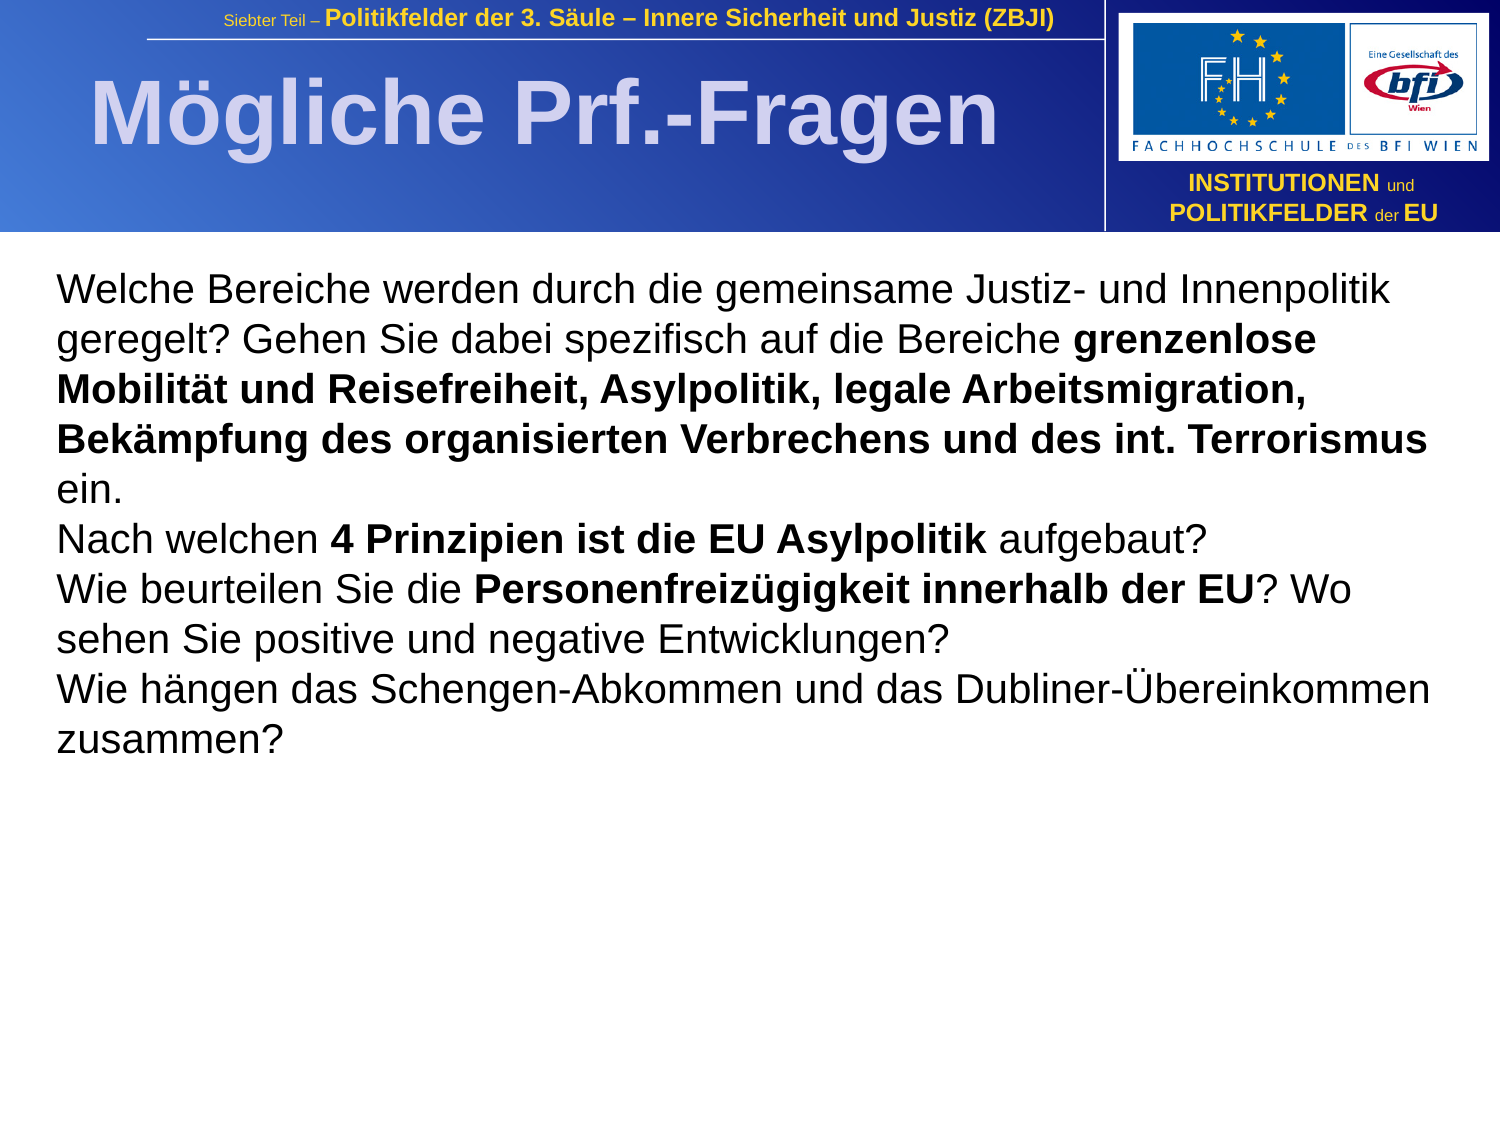

Mögliche Prf.-Fragen
Welche Bereiche werden durch die gemeinsame Justiz- und Innenpolitik geregelt? Gehen Sie dabei spezifisch auf die Bereiche grenzenlose Mobilität und Reisefreiheit, Asylpolitik, legale Arbeitsmigration, Bekämpfung des organisierten Verbrechens und des int. Terrorismus ein.
Nach welchen 4 Prinzipien ist die EU Asylpolitik aufgebaut?
Wie beurteilen Sie die Personenfreizügigkeit innerhalb der EU? Wo sehen Sie positive und negative Entwicklungen?
Wie hängen das Schengen-Abkommen und das Dubliner-Übereinkommen zusammen?